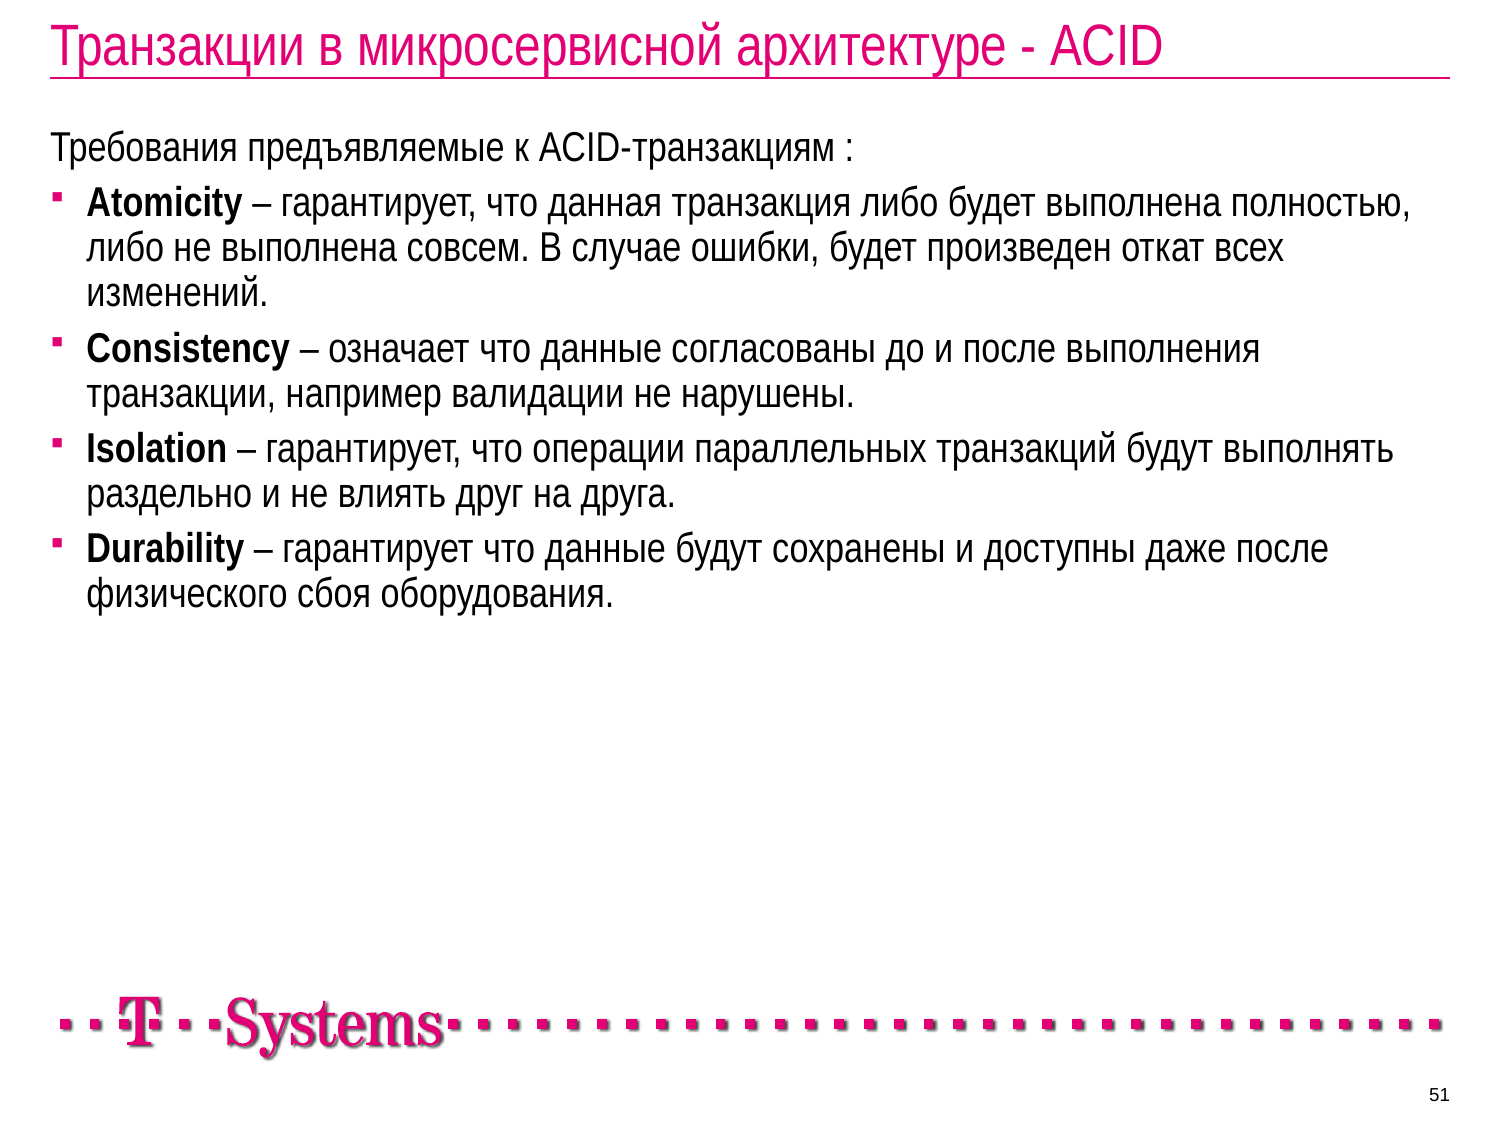

# Транзакции в микросервисной архитектуре - ACID
Требования предъявляемые к ACID-транзакциям :
Atomicity – гарантирует, что данная транзакция либо будет выполнена полностью, либо не выполнена совсем. В случае ошибки, будет произведен откат всех изменений.
Consistency – означает что данные согласованы до и после выполнения транзакции, например валидации не нарушены.
Isolation – гарантирует, что операции параллельных транзакций будут выполнять раздельно и не влиять друг на друга.
Durability – гарантирует что данные будут сохранены и доступны даже после физического сбоя оборудования.

51